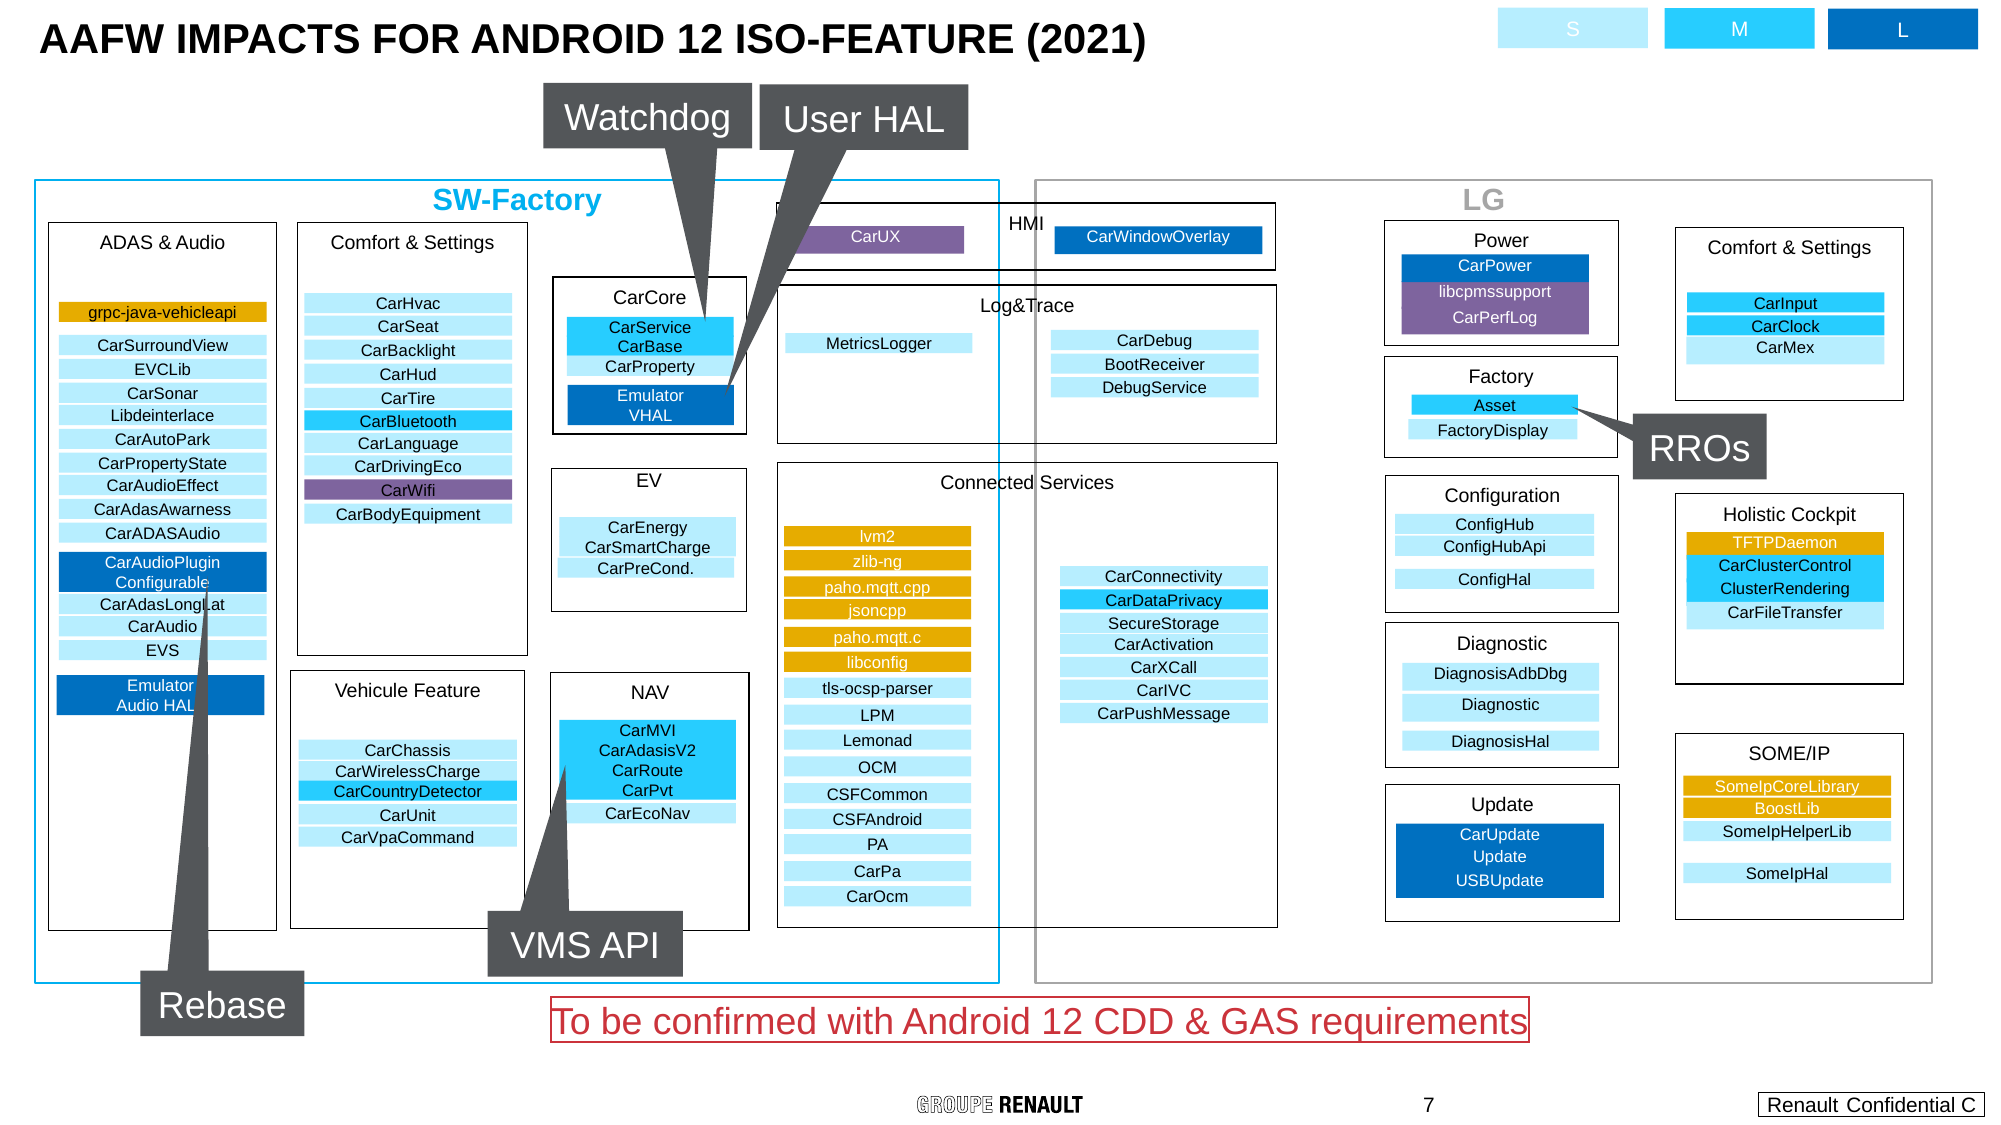

S
M
L
# AAFW Impacts for Android 12 iso-feature (2021)
Watchdog
User HAL
LG
SW-Factory
HMI
Power
ADAS & Audio
Comfort & Settings
CarUX
CarWindowOverlay
Comfort & Settings
CarPower
CarCore
libcpmssupport
Log&Trace
CarInput
CarHvac
grpc-java-vehicleapi
CarPerfLog
CarClock
CarSeat
CarService
CarDebug
MetricsLogger
CarSurroundView
CarBase
CarMex
CarBacklight
BootReceiver
CarProperty
Factory
EVCLib
CarHud
DebugService
CarSonar
Emulator
VHAL
CarTire
Asset
Libdeinterlace
CarBluetooth
RROs
FactoryDisplay
CarAutoPark
CarLanguage
CarPropertyState
CarDrivingEco
Connected Services
EV
CarAudioEffect
Configuration
CarWifi
Holistic Cockpit
CarAdasAwarness
CarBodyEquipment
ConfigHub
CarEnergy
CarADASAudio
lvm2
zlib-ng
paho.mqtt.cpp
jsoncpp
paho.mqtt.c
libconfig
tls-ocsp-parser
LPM
Lemonad
OCM
CSFCommon
CSFAndroid
PA
CarPa
CarOcm
TFTPDaemon
ConfigHubApi
CarSmartCharge
CarAudioPlugin
Configurable
CarClusterControl
CarPreCond.
CarConnectivity
ConfigHal
ClusterRendering
CarDataPrivacy
CarAdasLongLat
CarFileTransfer
SecureStorage
CarAudio
Diagnostic
CarActivation
EVS
CarXCall
DiagnosisAdbDbg
Vehicule Feature
NAV
Emulator
Audio HALs
CarIVC
Diagnostic
CarPushMessage
CarMVI
DiagnosisHal
SOME/IP
CarChassis
CarAdasisV2
CarRoute
CarWirelessCharge
SomeIpCoreLibrary
CarPvt
CarCountryDetector
Update
BoostLib
CarEcoNav
CarUnit
SomeIpHelperLib
CarUpdate
CarVpaCommand
Update
SomeIpHal
USBUpdate
VMS API
Rebase
To be confirmed with Android 12 CDD & GAS requirements